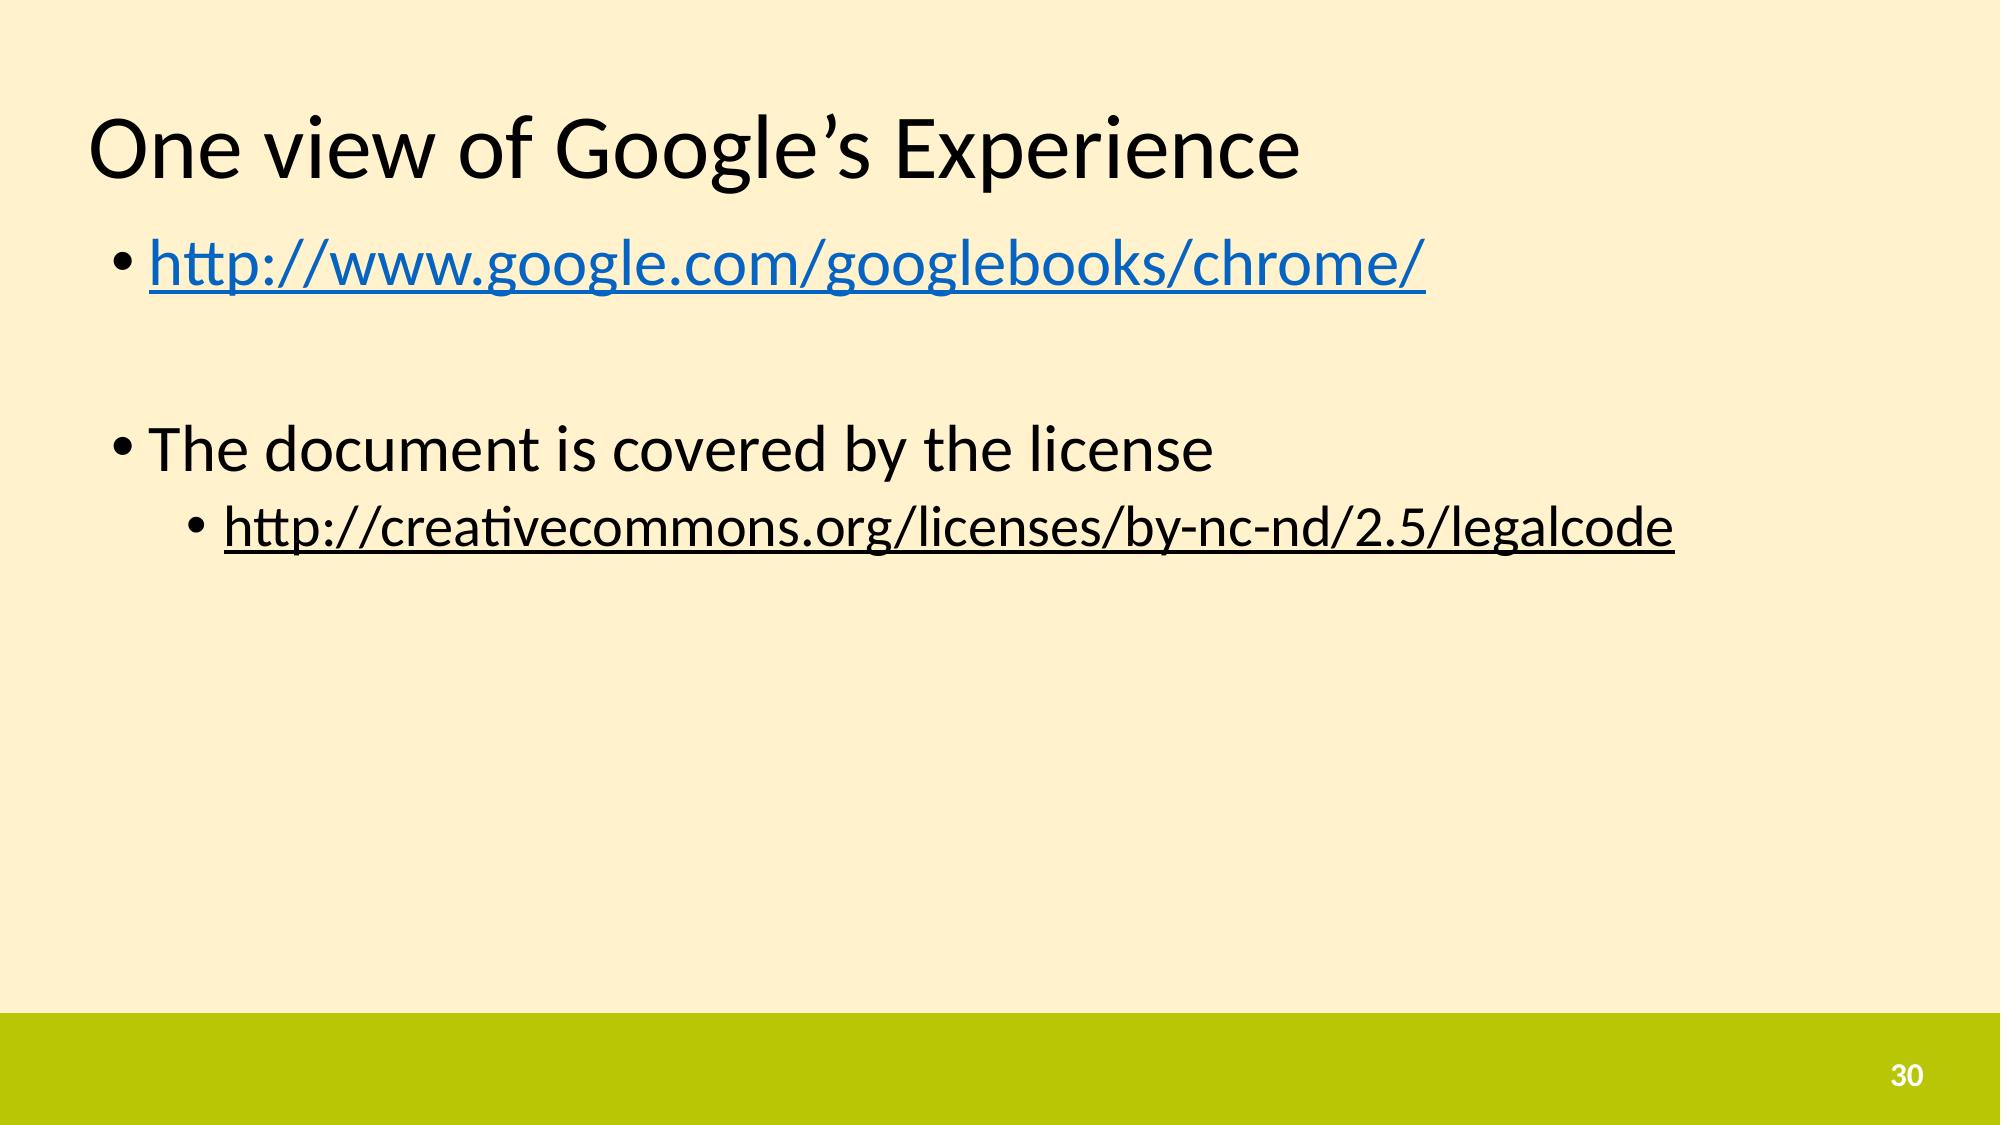

# One view of Google’s Experience
http://www.google.com/googlebooks/chrome/

The document is covered by the license
http://creativecommons.org/licenses/by-nc-nd/2.5/legalcode
30